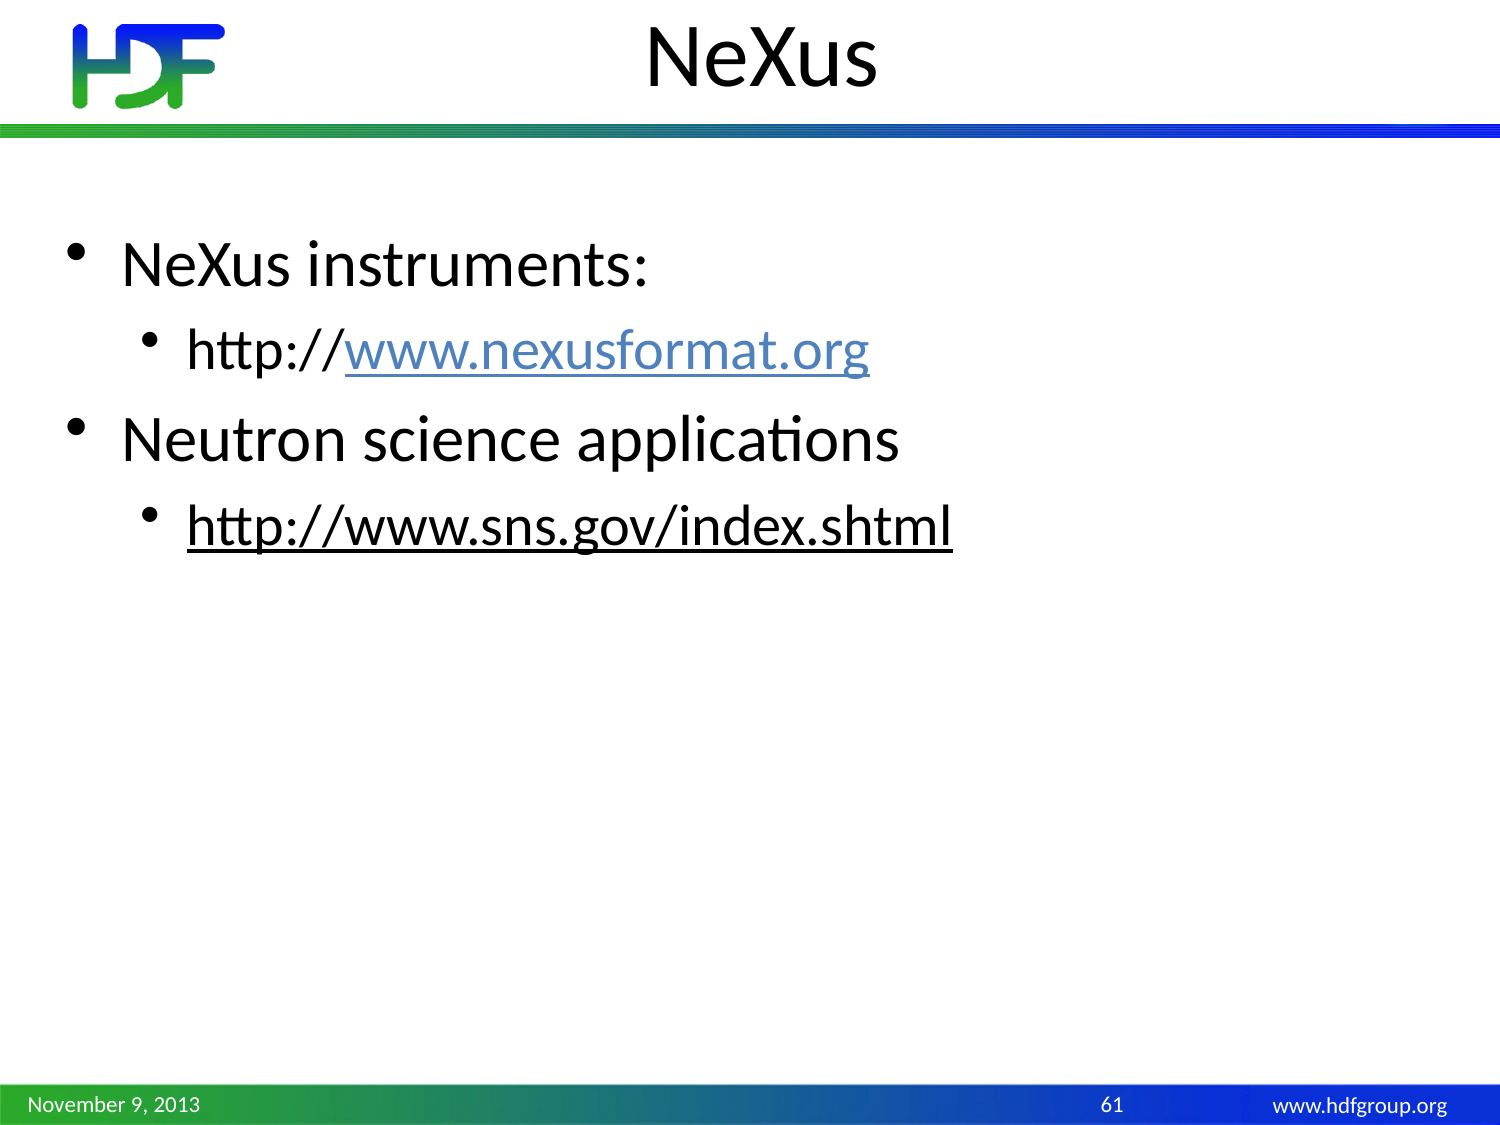

# NeXus
NeXus instruments:
http://www.nexusformat.org
Neutron science applications
http://www.sns.gov/index.shtml
November 9, 2013
61